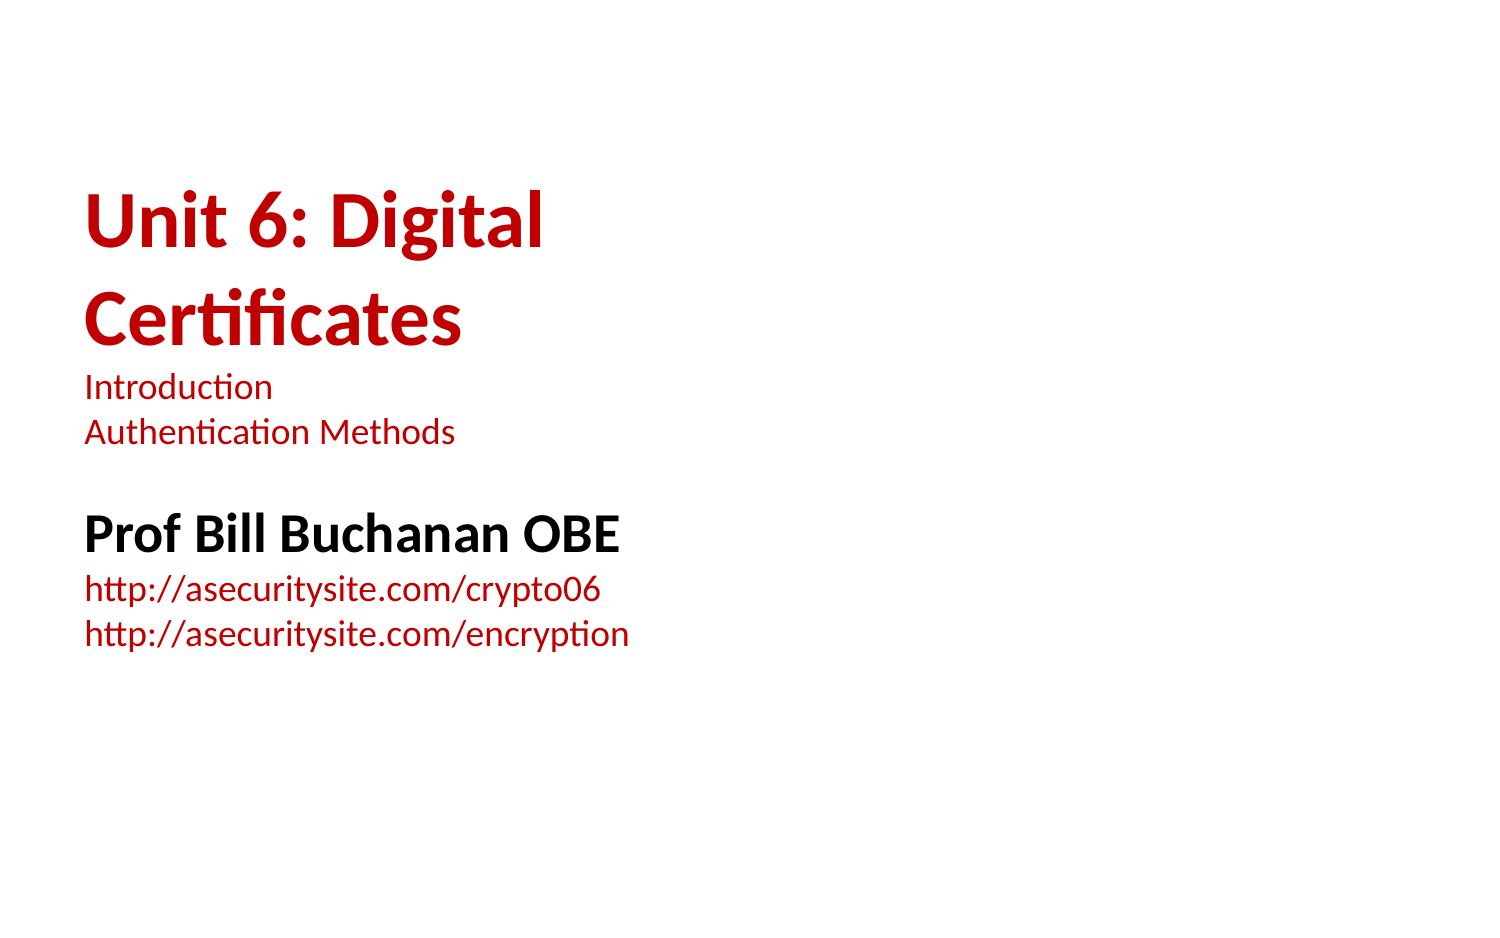

# Unit 6: Digital Certificates Introduction Authentication Methods Prof Bill Buchanan OBE http://asecuritysite.com/crypto06 http://asecuritysite.com/encryption